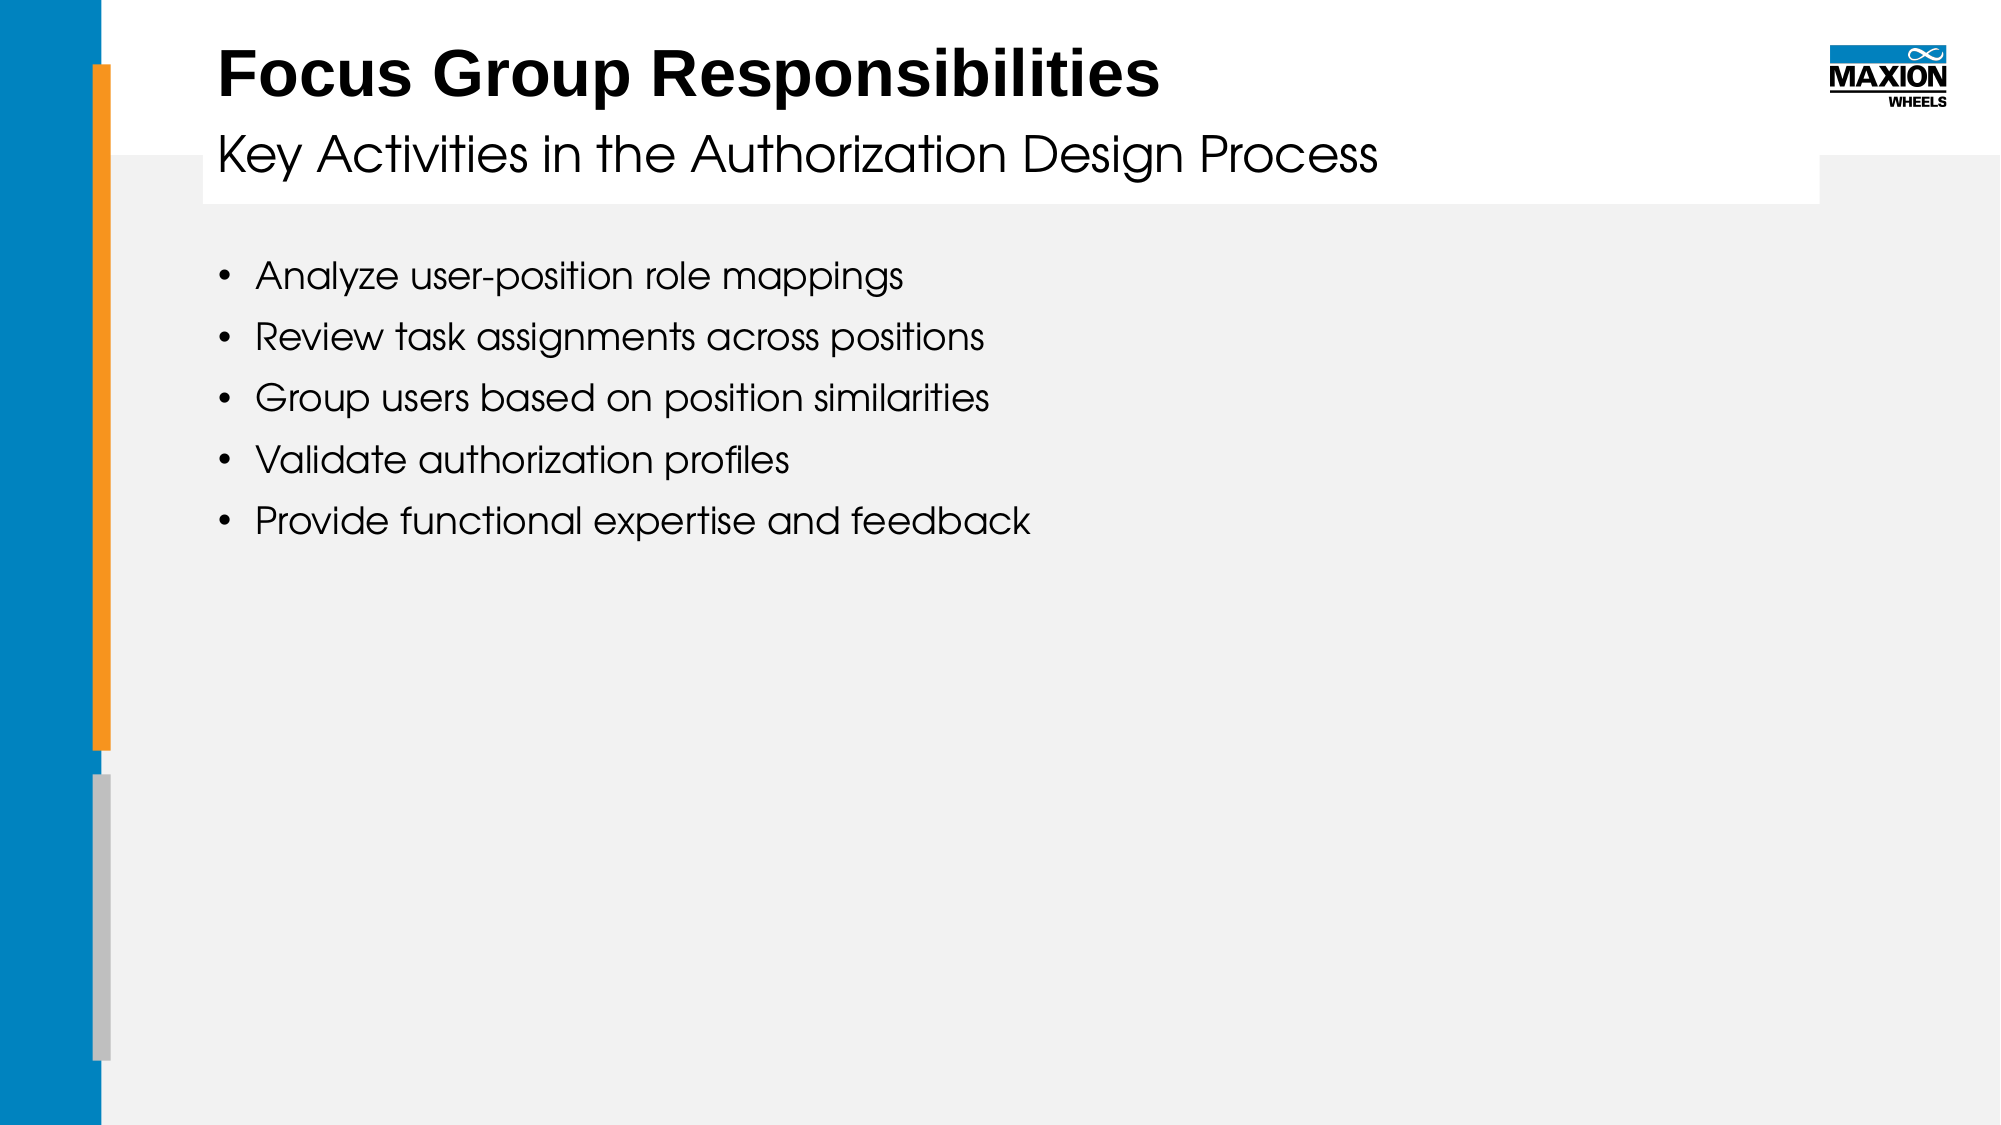

# Focus Group Responsibilities
Key Activities in the Authorization Design Process
Analyze user-position role mappings
Review task assignments across positions
Group users based on position similarities
Validate authorization profiles
Provide functional expertise and feedback